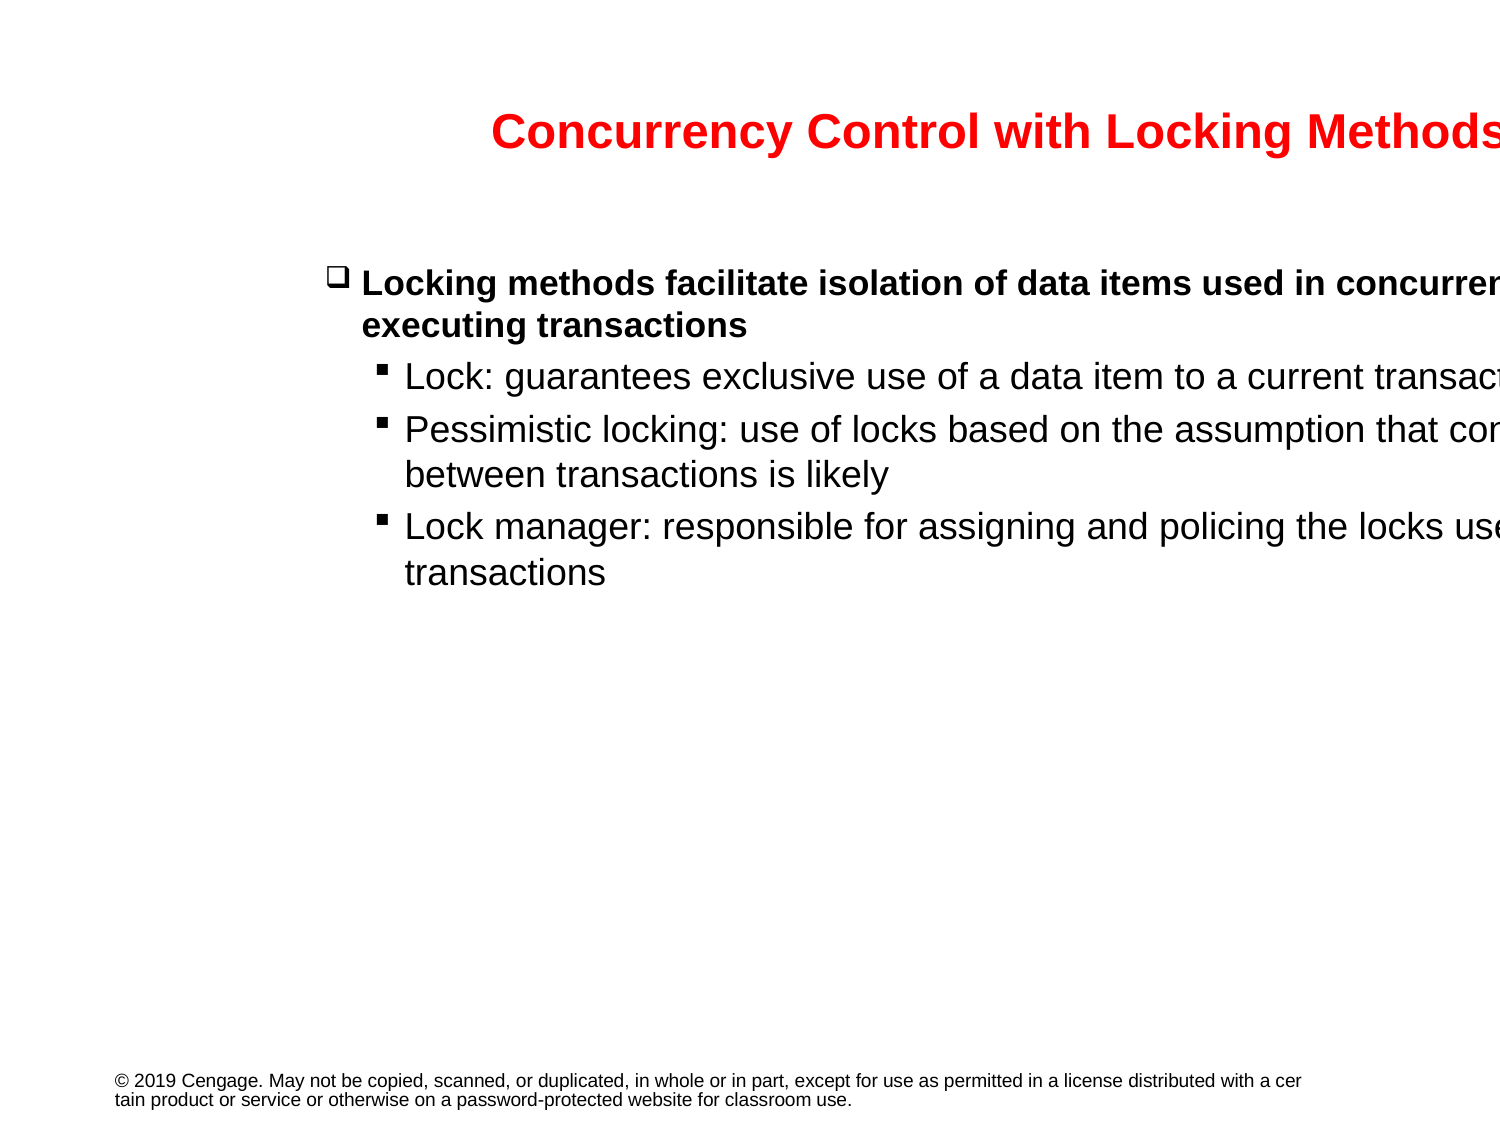

# Concurrency Control with Locking Methods
Locking methods facilitate isolation of data items used in concurrently executing transactions
Lock: guarantees exclusive use of a data item to a current transaction
Pessimistic locking: use of locks based on the assumption that conflict between transactions is likely
Lock manager: responsible for assigning and policing the locks used by the transactions
© 2019 Cengage. May not be copied, scanned, or duplicated, in whole or in part, except for use as permitted in a license distributed with a certain product or service or otherwise on a password-protected website for classroom use.